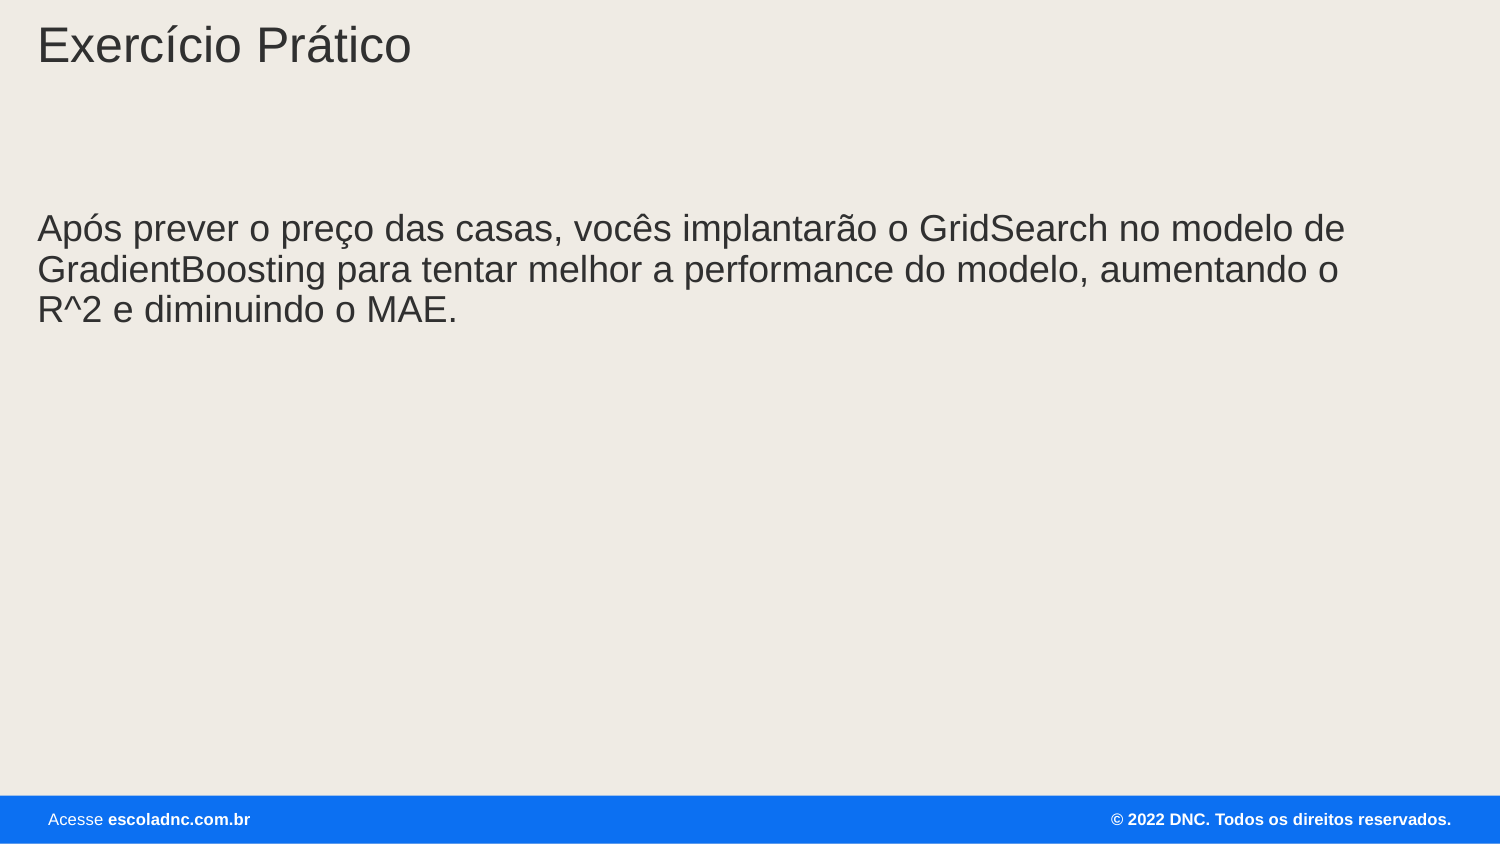

Exercício Prático
Após prever o preço das casas, vocês implantarão o GridSearch no modelo de GradientBoosting para tentar melhor a performance do modelo, aumentando o R^2 e diminuindo o MAE.